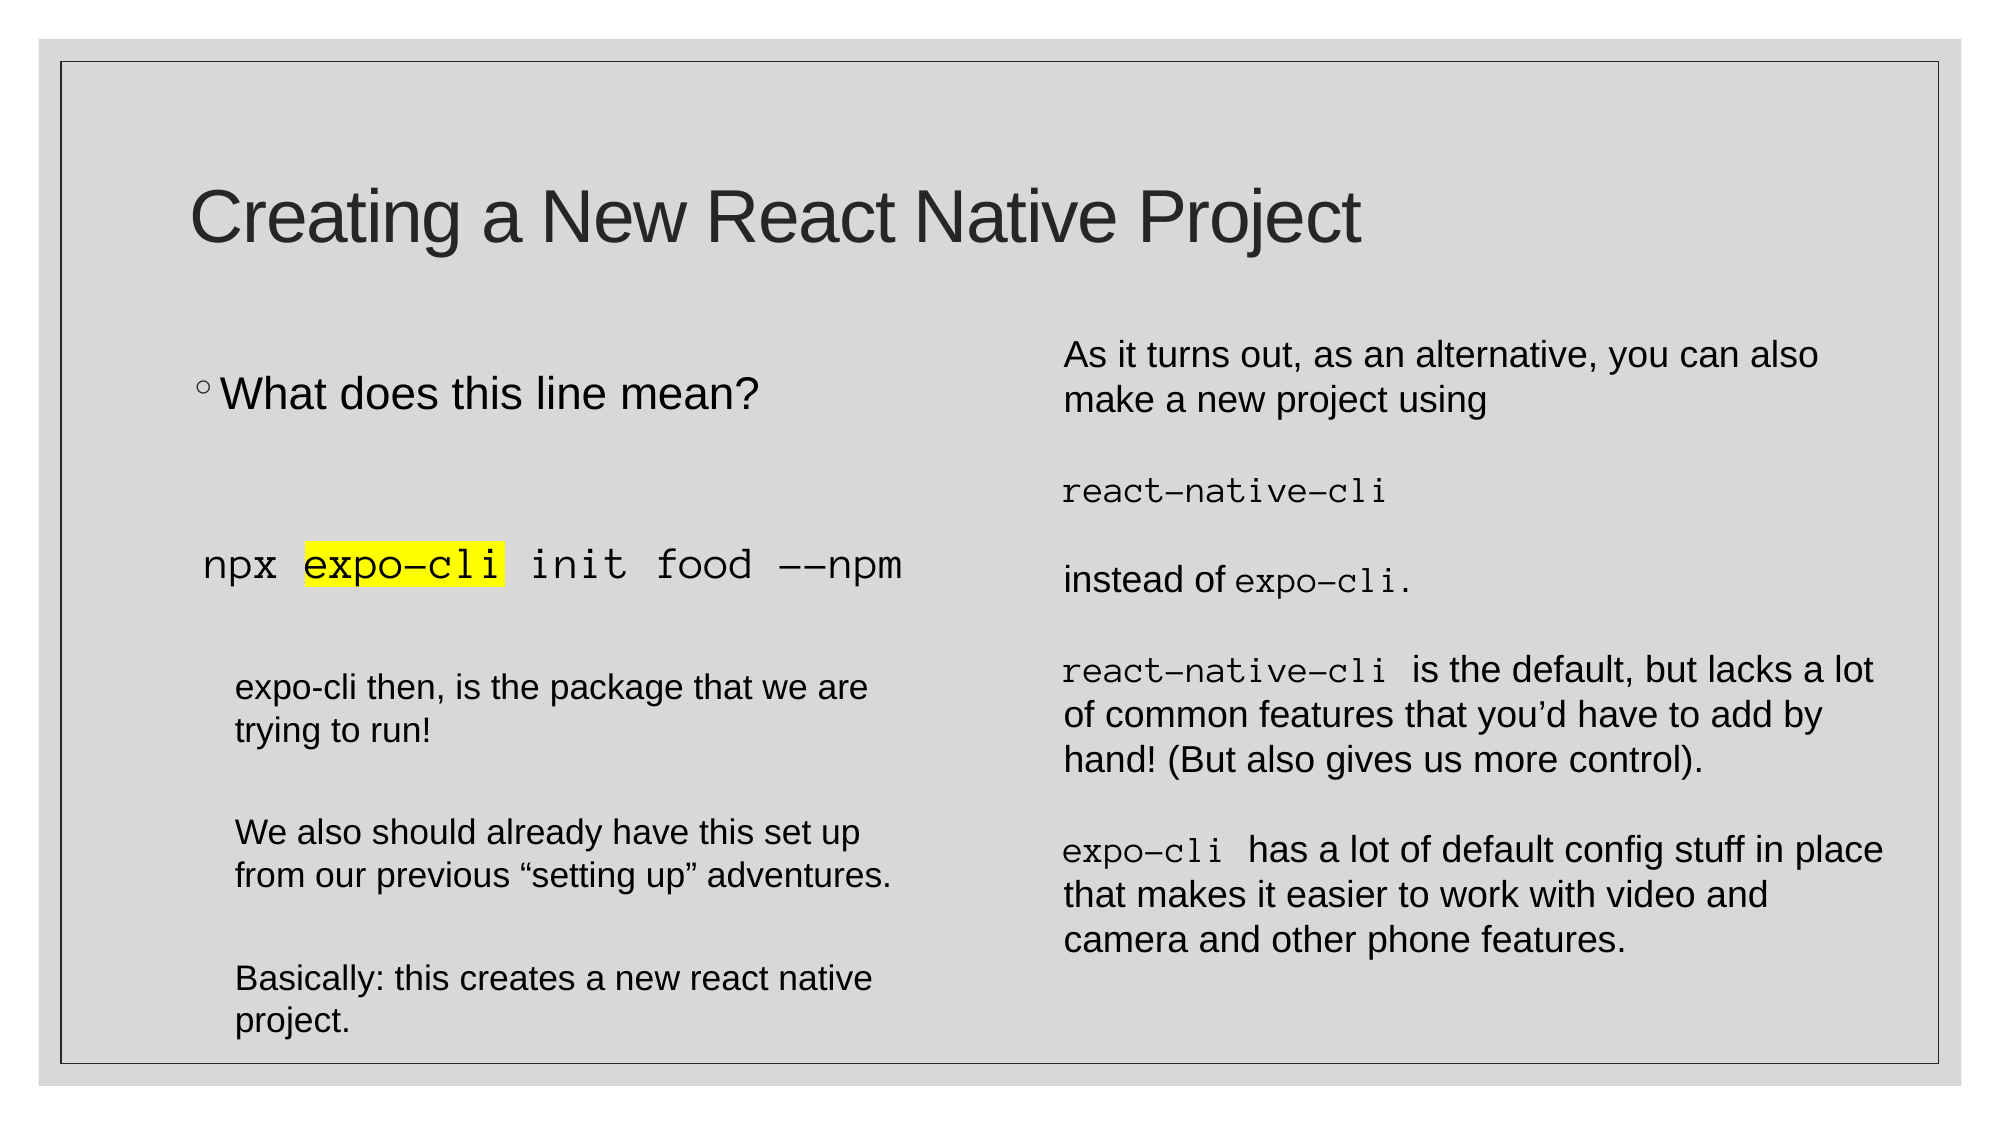

# Creating a New React Native Project
As it turns out, as an alternative, you can also make a new project using

react-native-cli

instead of expo-cli.

react-native-cli is the default, but lacks a lot of common features that you’d have to add by hand! (But also gives us more control).

expo-cli has a lot of default config stuff in place that makes it easier to work with video and camera and other phone features.

What does this line mean?

npx expo-cli init food --npm
expo-cli then, is the package that we are trying to run!

We also should already have this set up from our previous “setting up” adventures.

Basically: this creates a new react native project.